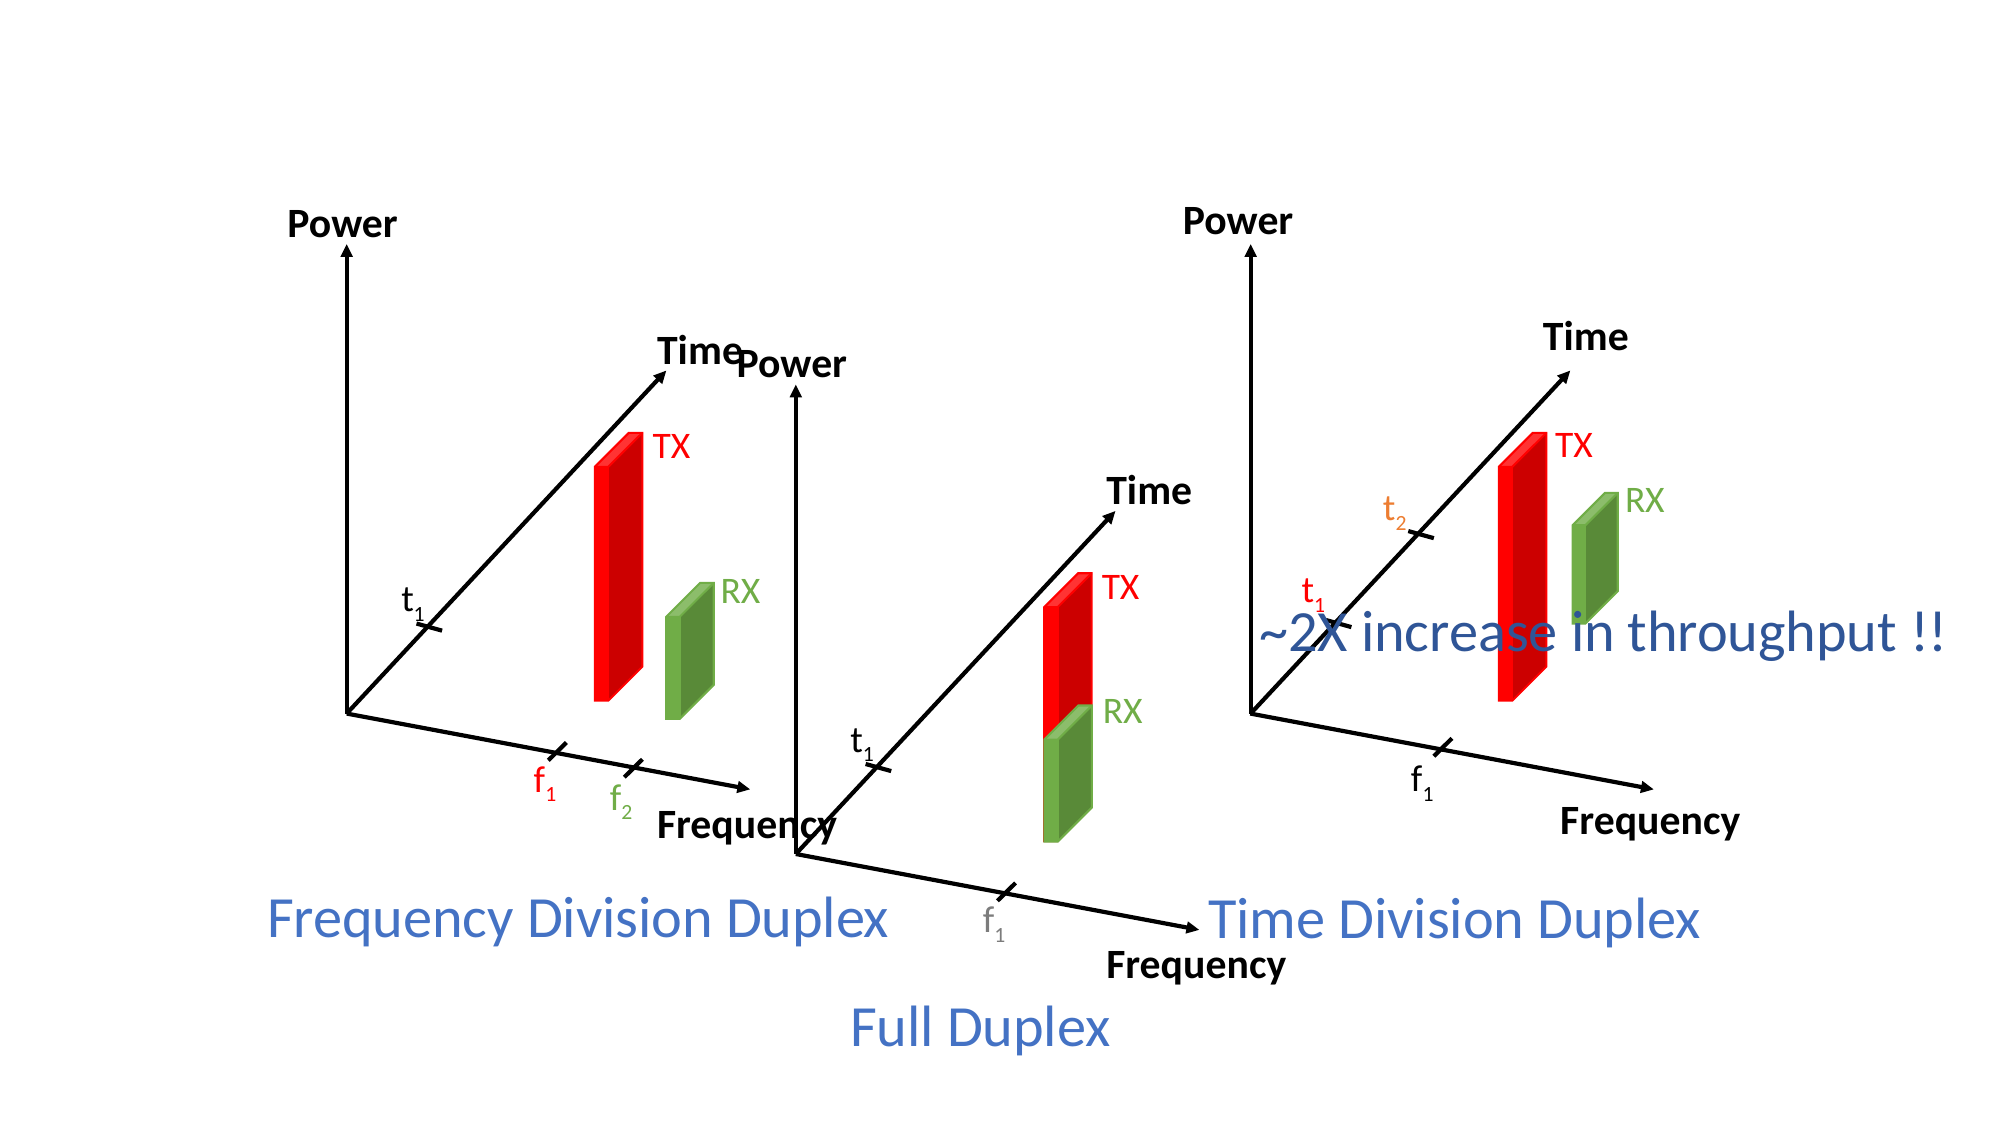

Power
Time
TX

RX
t2

t1
 f1
Frequency
Time Division Duplex
Power
Time
TX

RX
t1

 f1
 f2
Frequency
Frequency Division Duplex
Power
Time
TX

~2X increase in throughput !!
RX

t1
 f1

Frequency
Full Duplex